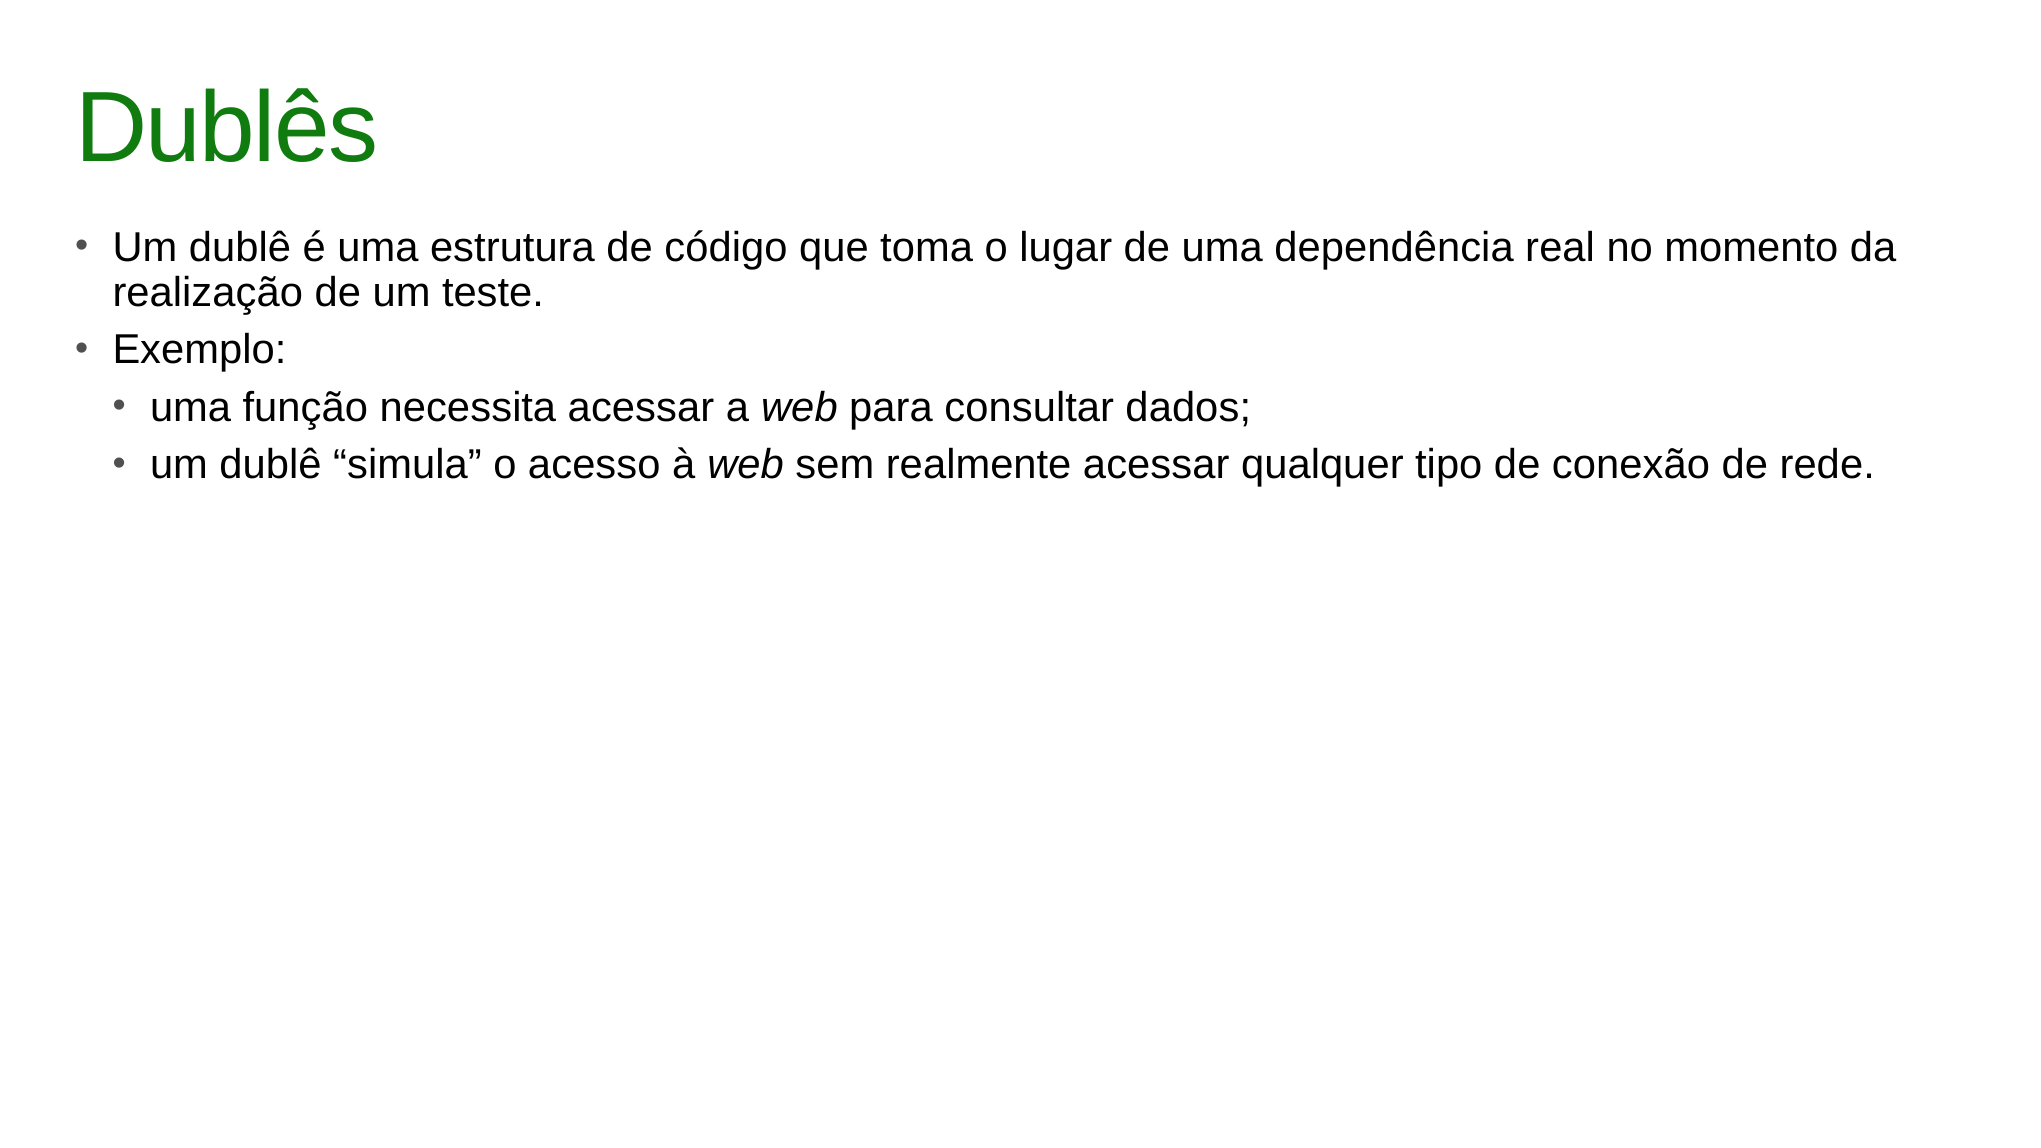

# Dublês
Um dublê é uma estrutura de código que toma o lugar de uma dependência real no momento da realização de um teste.
Exemplo:
uma função necessita acessar a web para consultar dados;
um dublê “simula” o acesso à web sem realmente acessar qualquer tipo de conexão de rede.